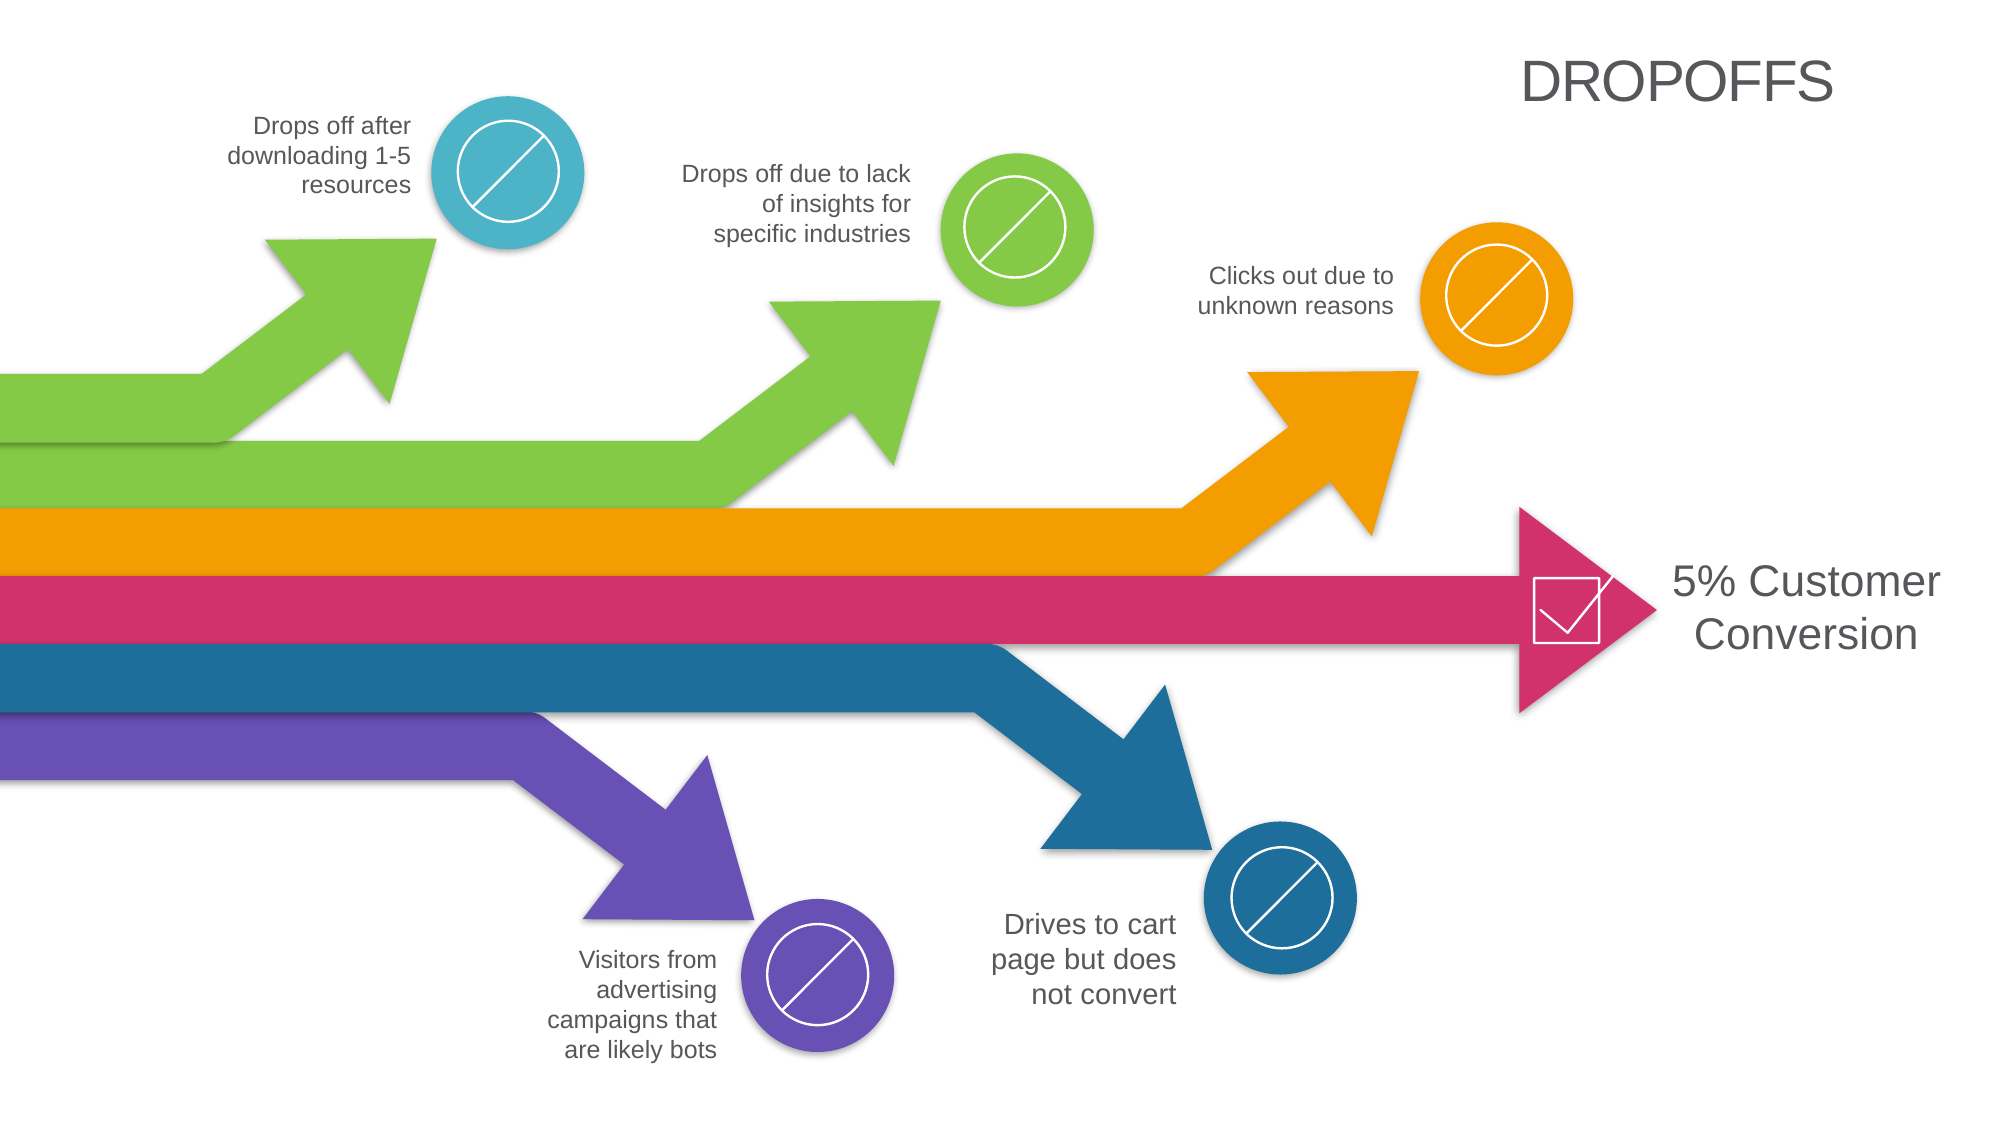

DROPOFFS

Drops off after downloading 1-5 resources

Drops off due to lack of insights for specific industries

Clicks out due to unknown reasons

5% Customer Conversion

Drives to cart page but does not convert

Visitors from advertising campaigns that are likely bots